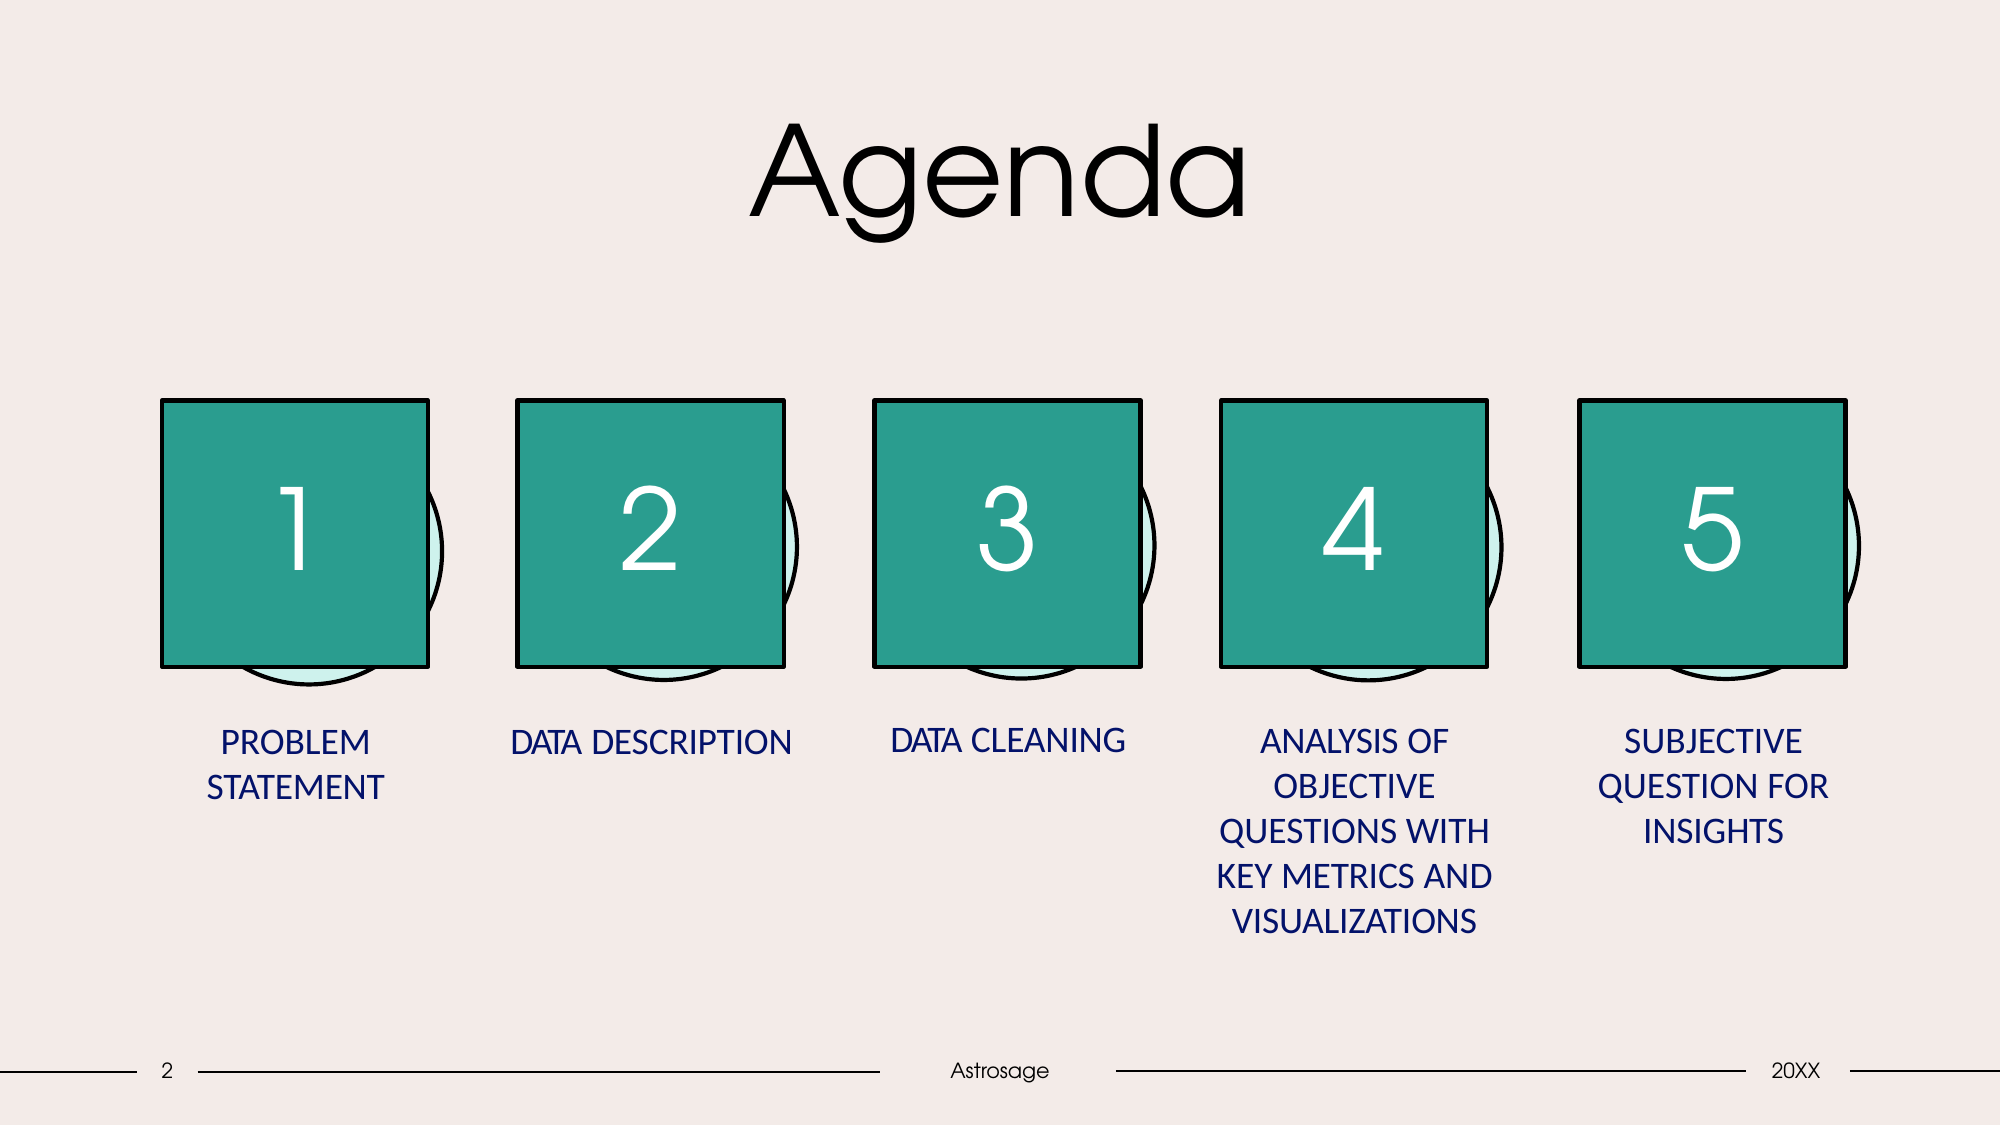

# Agenda
1
2
3
4
5
DATA CLEANING

ANALYSIS OF OBJECTIVE QUESTIONS WITH KEY METRICS AND VISUALIZATIONS

SUBJECTIVE QUESTION FOR INSIGHTS

PROBLEM STATEMENT

DATA DESCRIPTION

2
Astrosage
20XX